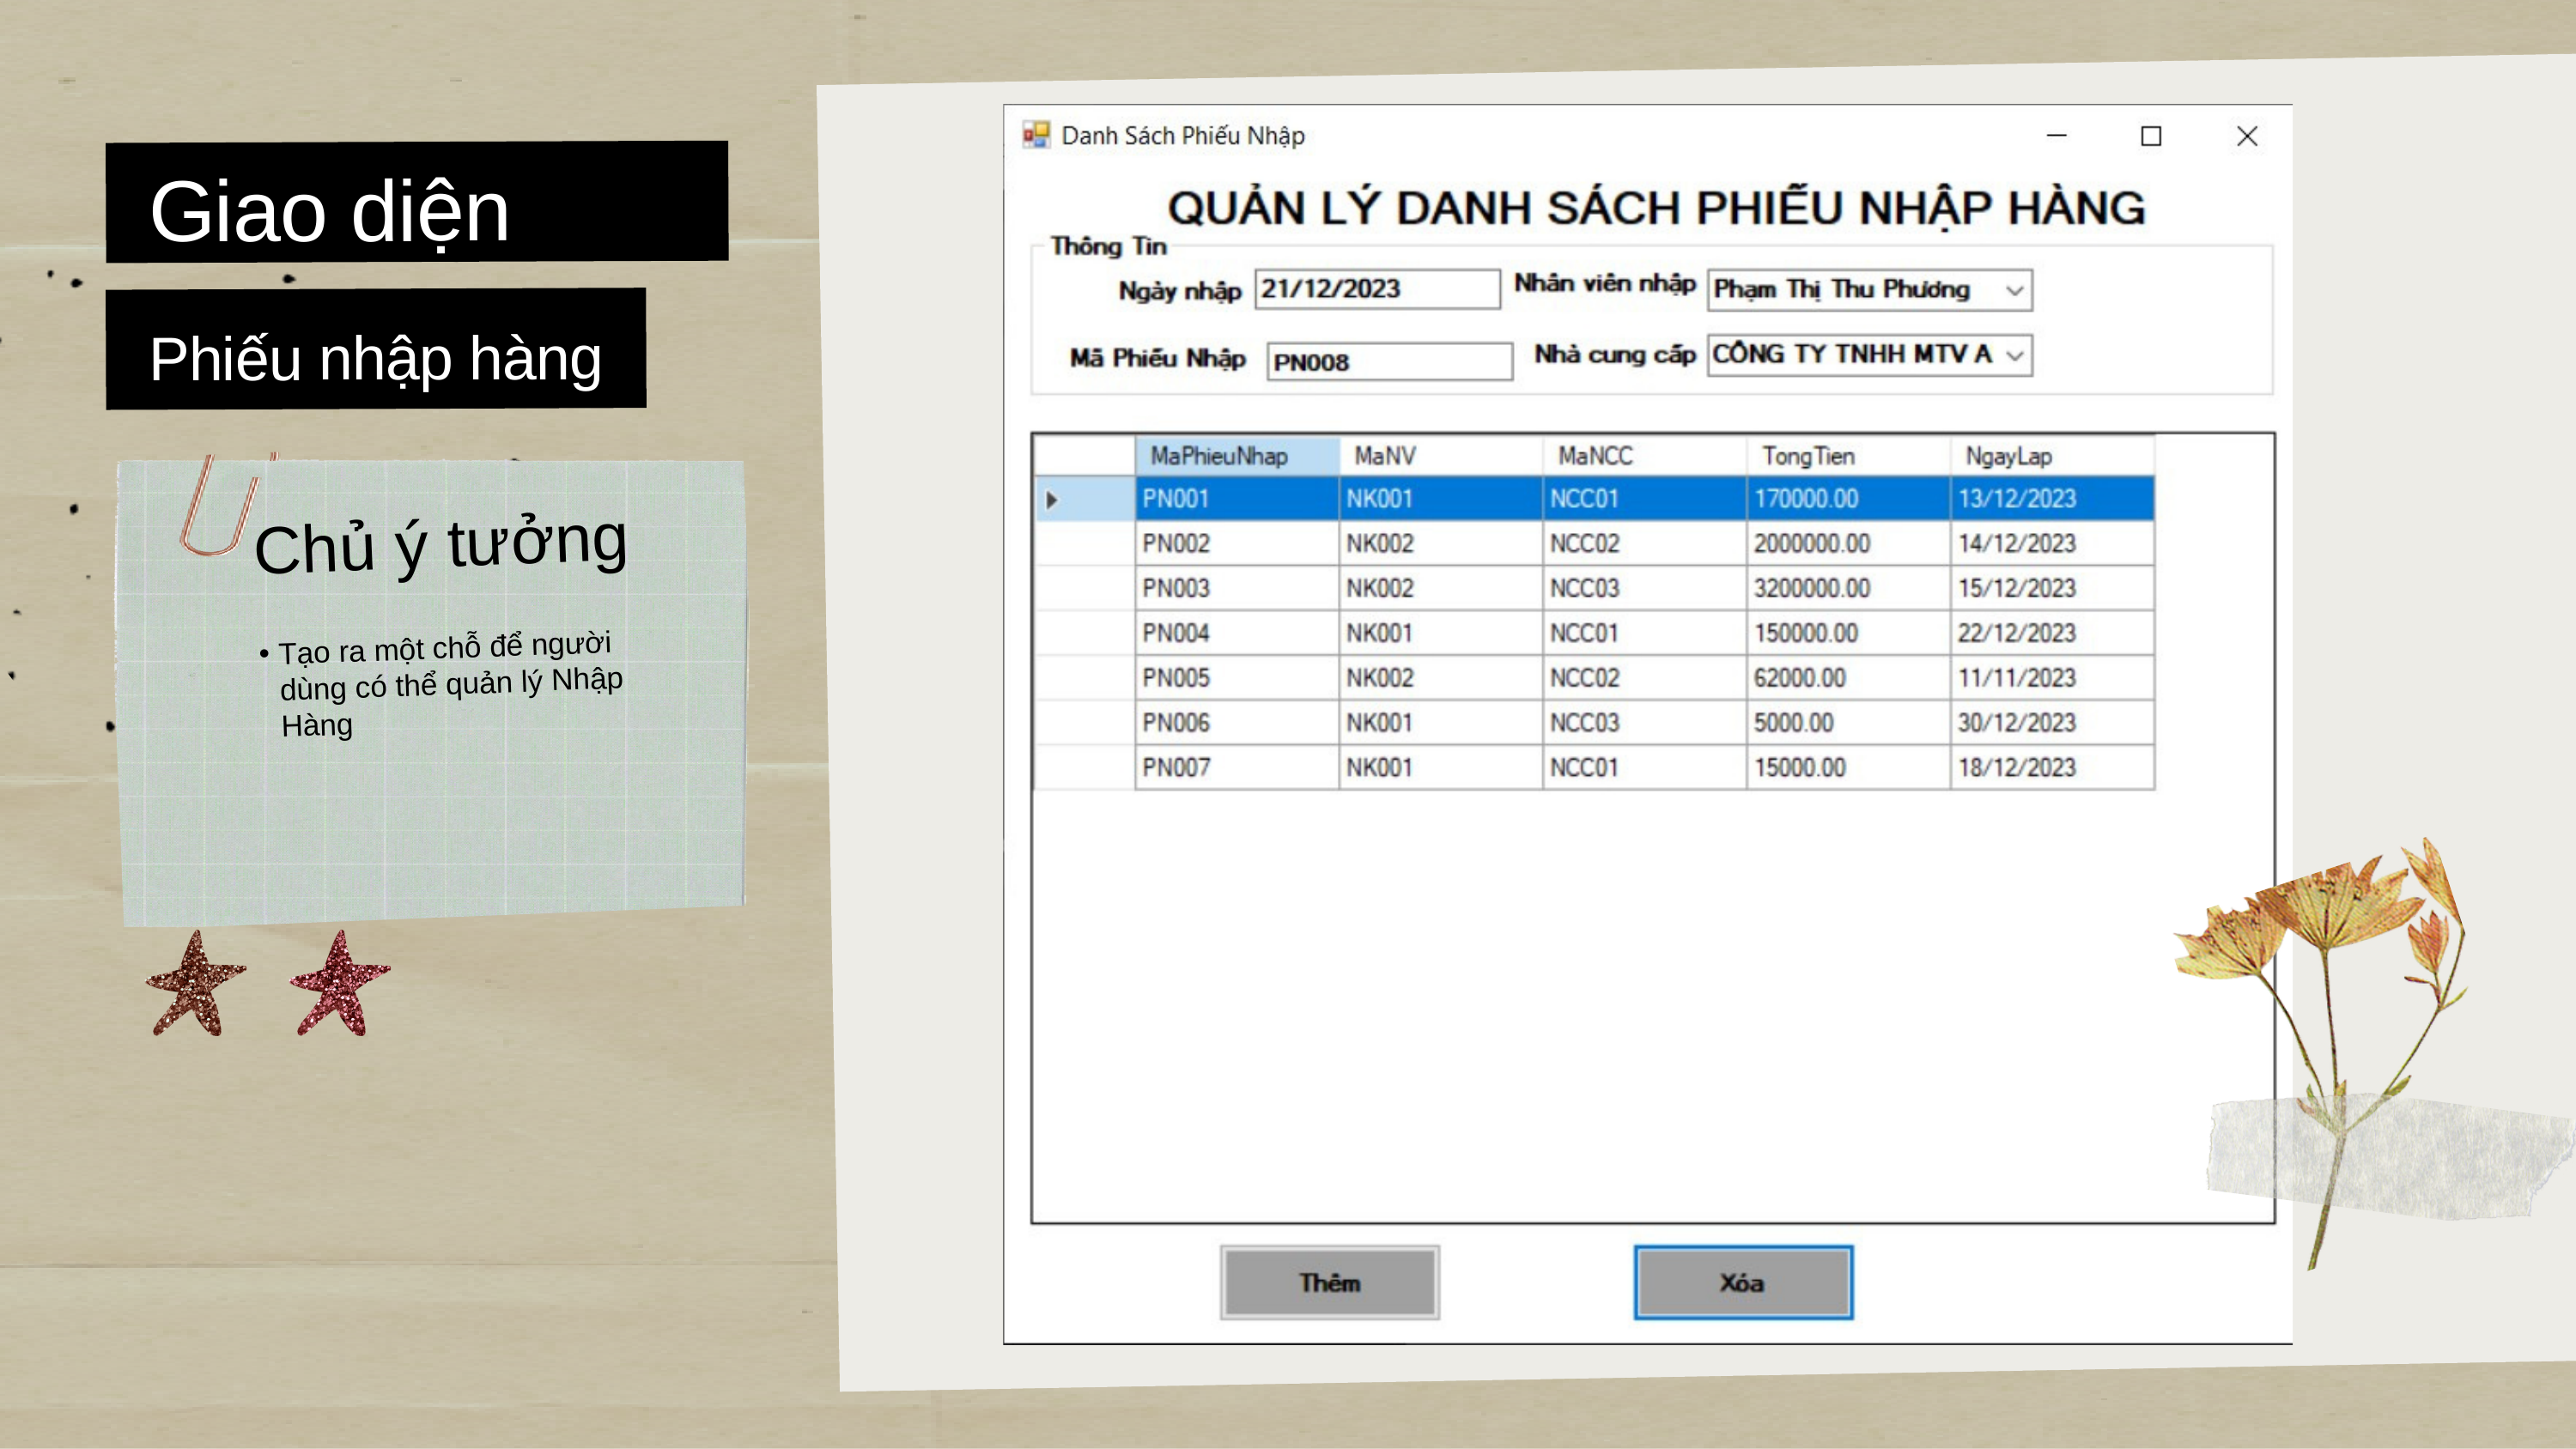

Giao diện

Phiếu nhập hàng

Chủ ý tưởng

Tạo ra một chỗ để người dùng có thể quản lý Nhập Hàng